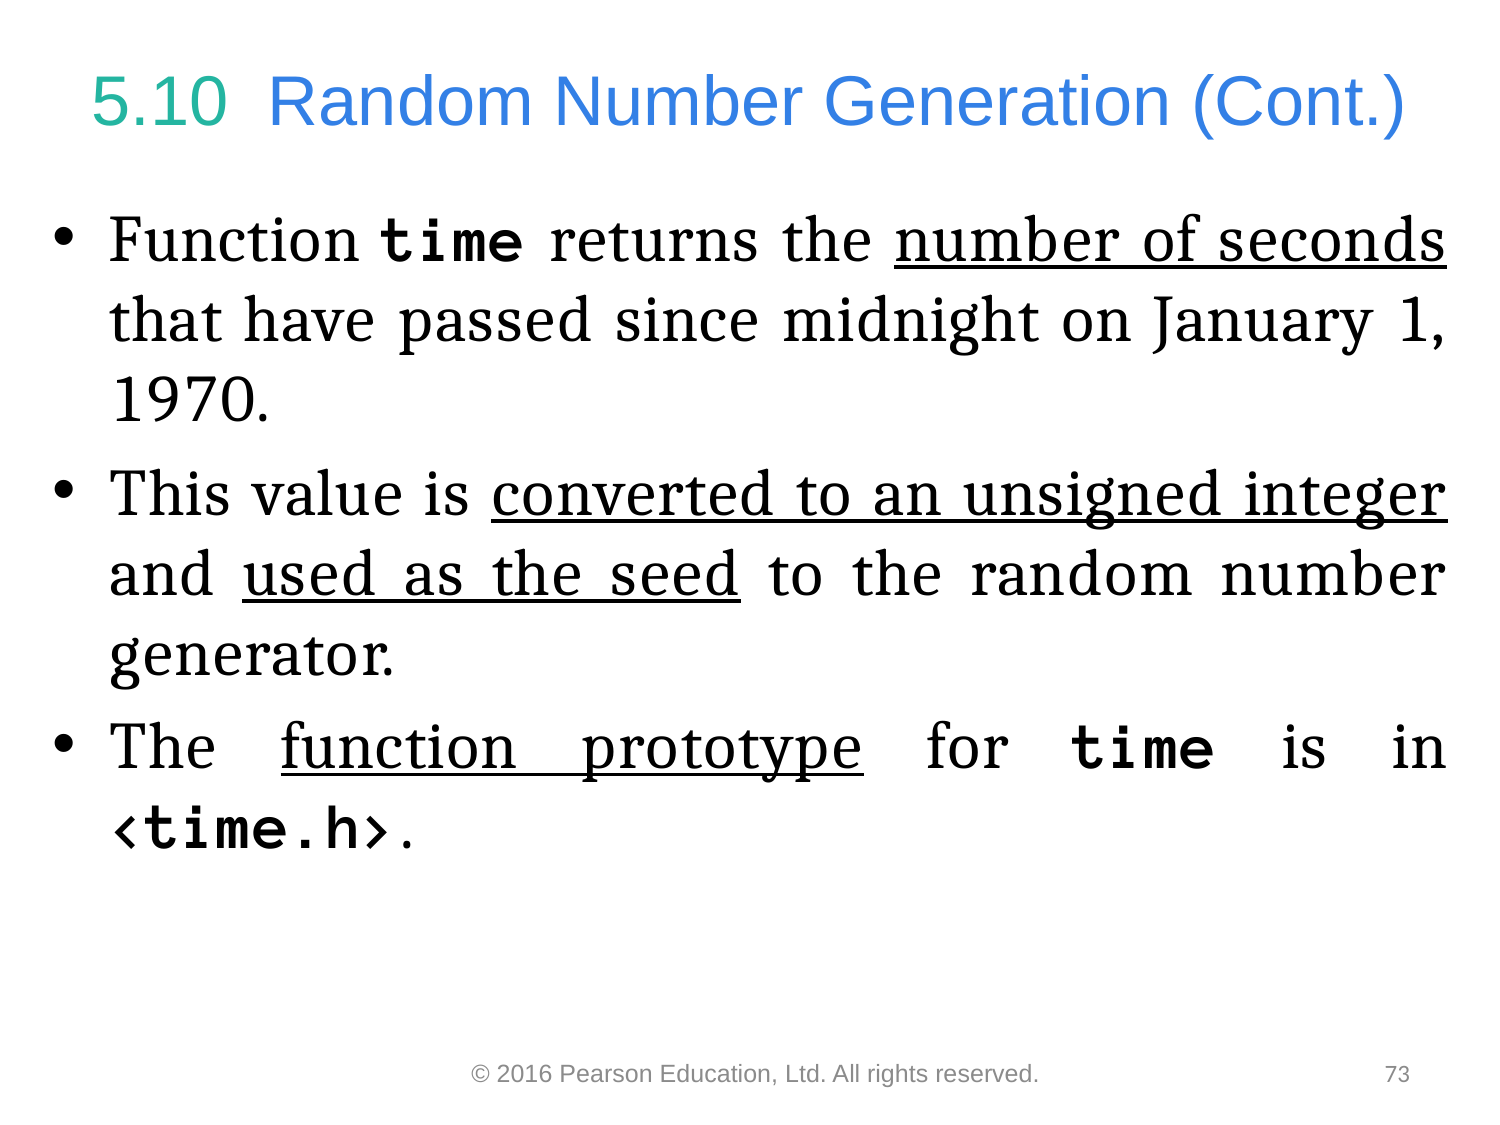

# 5.10  Random Number Generation (Cont.)
Function time returns the number of seconds that have passed since midnight on January 1, 1970.
This value is converted to an unsigned integer and used as the seed to the random number generator.
The function prototype for time is in <time.h>.
© 2016 Pearson Education, Ltd. All rights reserved.
73